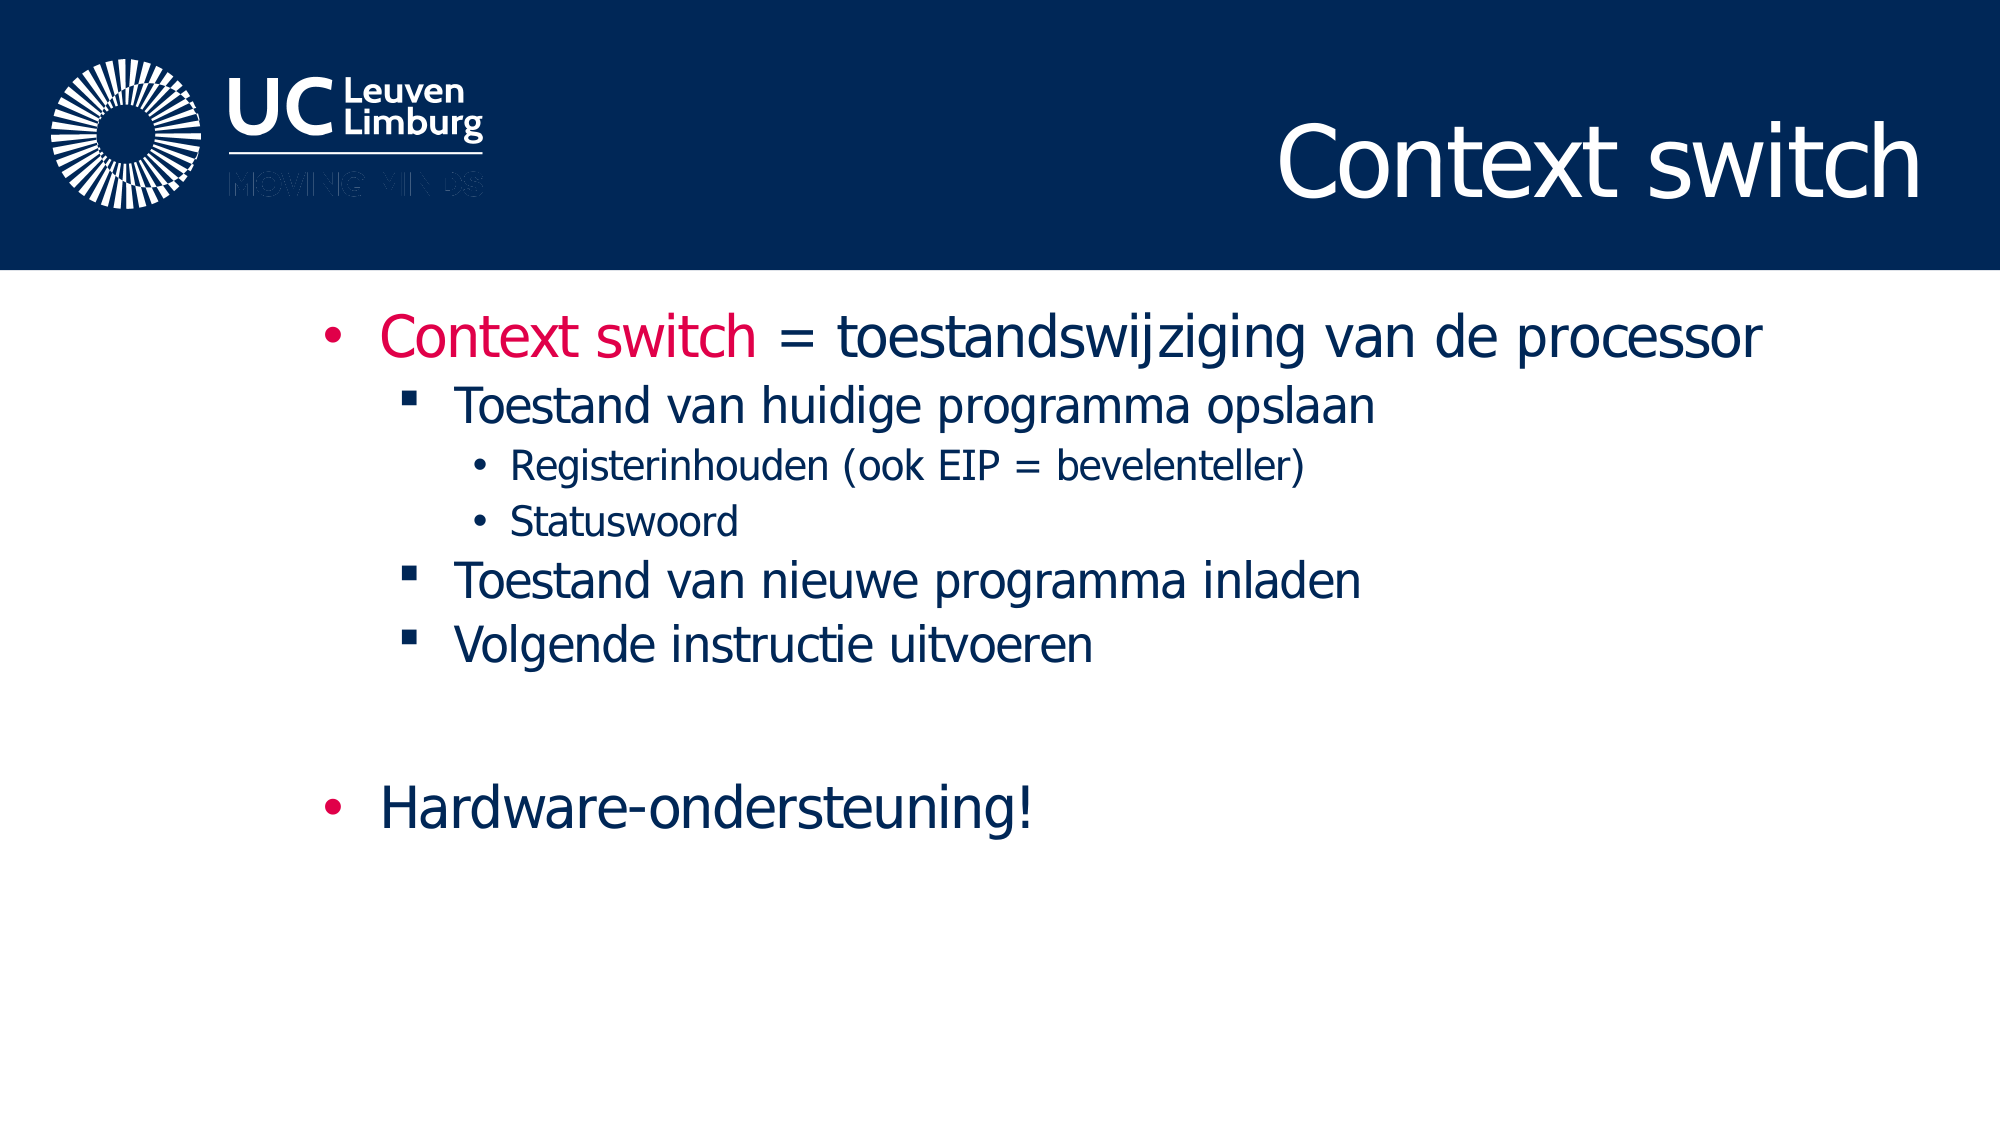

# Context switch
Context switch = toestandswijziging van de processor
Toestand van huidige programma opslaan
Registerinhouden (ook EIP = bevelenteller)
Statuswoord
Toestand van nieuwe programma inladen
Volgende instructie uitvoeren

Hardware-ondersteuning!